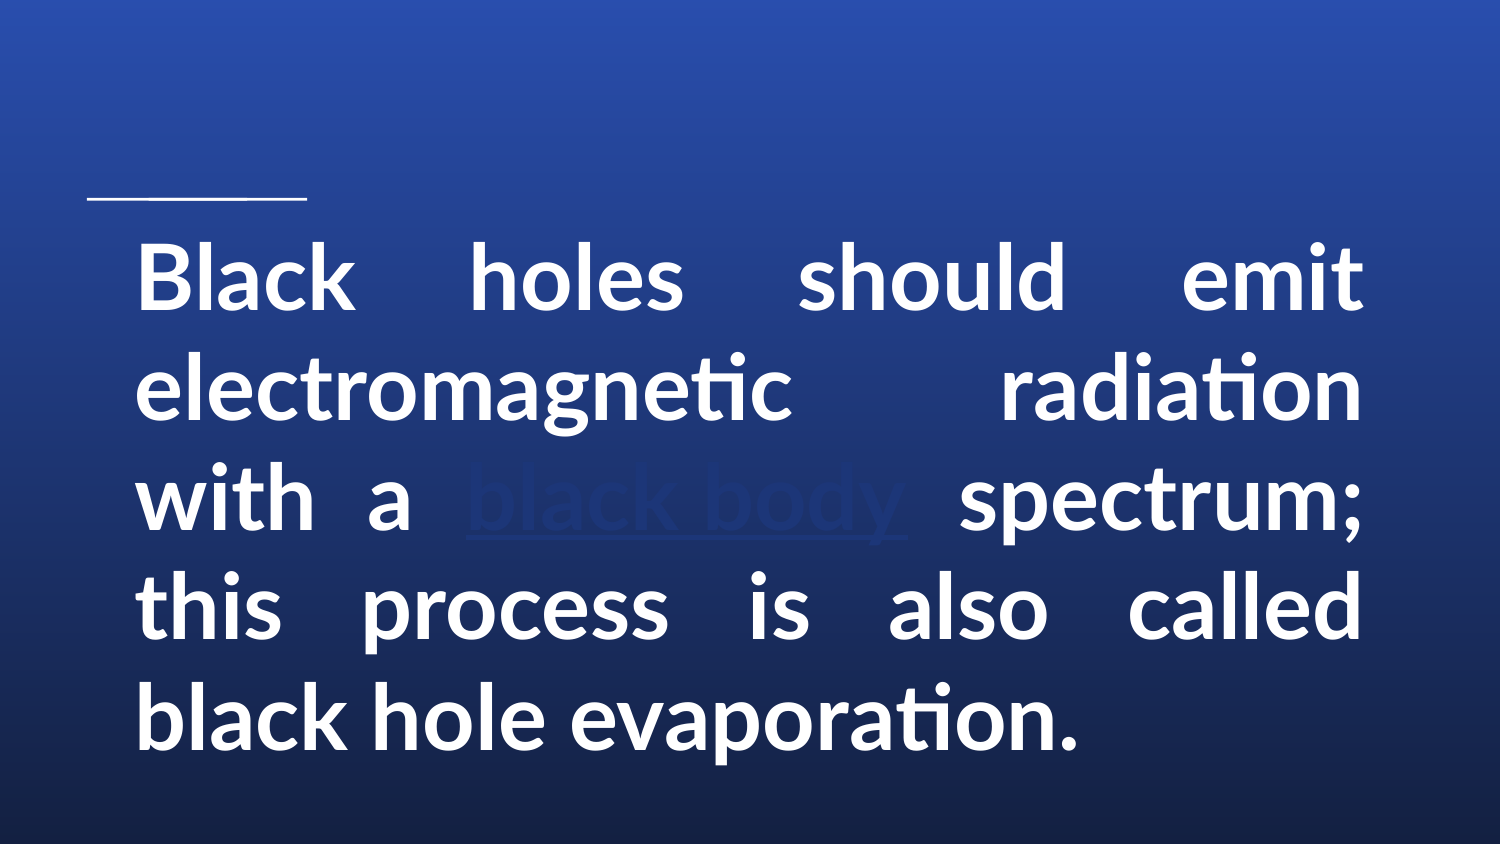

# Black holes should emit electromagnetic radiation with a black body spectrum; this process is also called black hole evaporation.